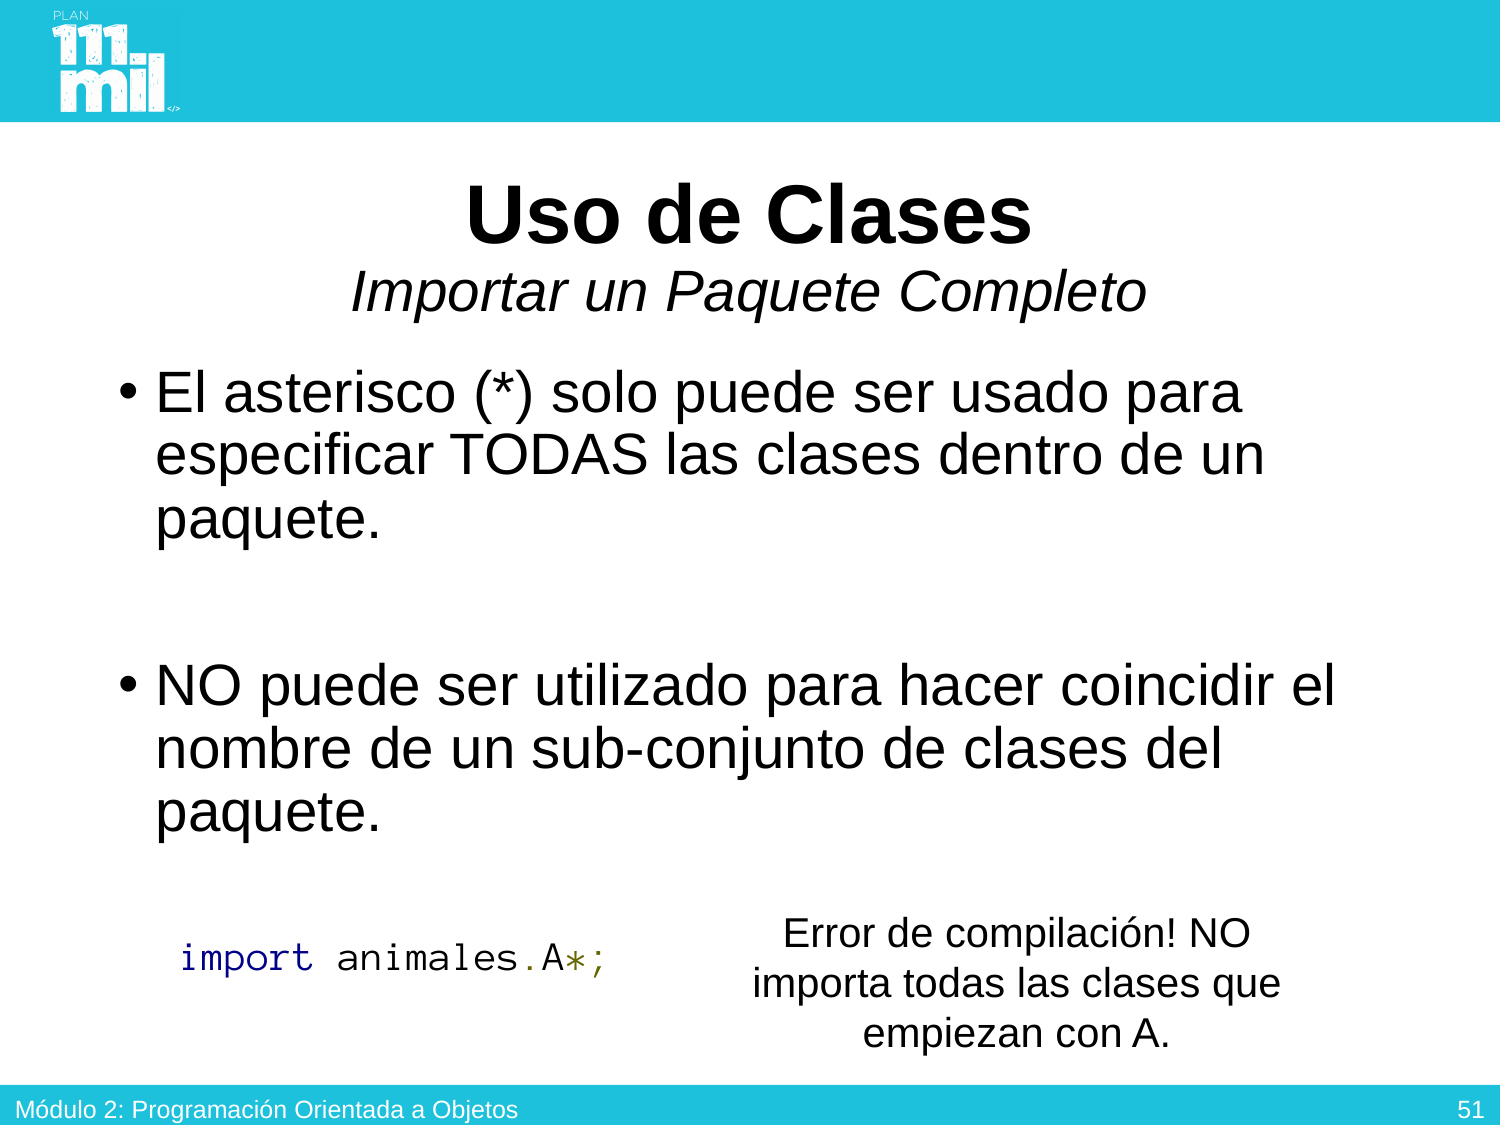

# Uso de Clases Importar un Paquete Completo
El asterisco (*) solo puede ser usado para especificar TODAS las clases dentro de un paquete.

NO puede ser utilizado para hacer coincidir el nombre de un sub-conjunto de clases del paquete.

Error de compilación! NO importa todas las clases que empiezan con A.
import animales.A*;
51
Módulo 2: Programación Orientada a Objetos